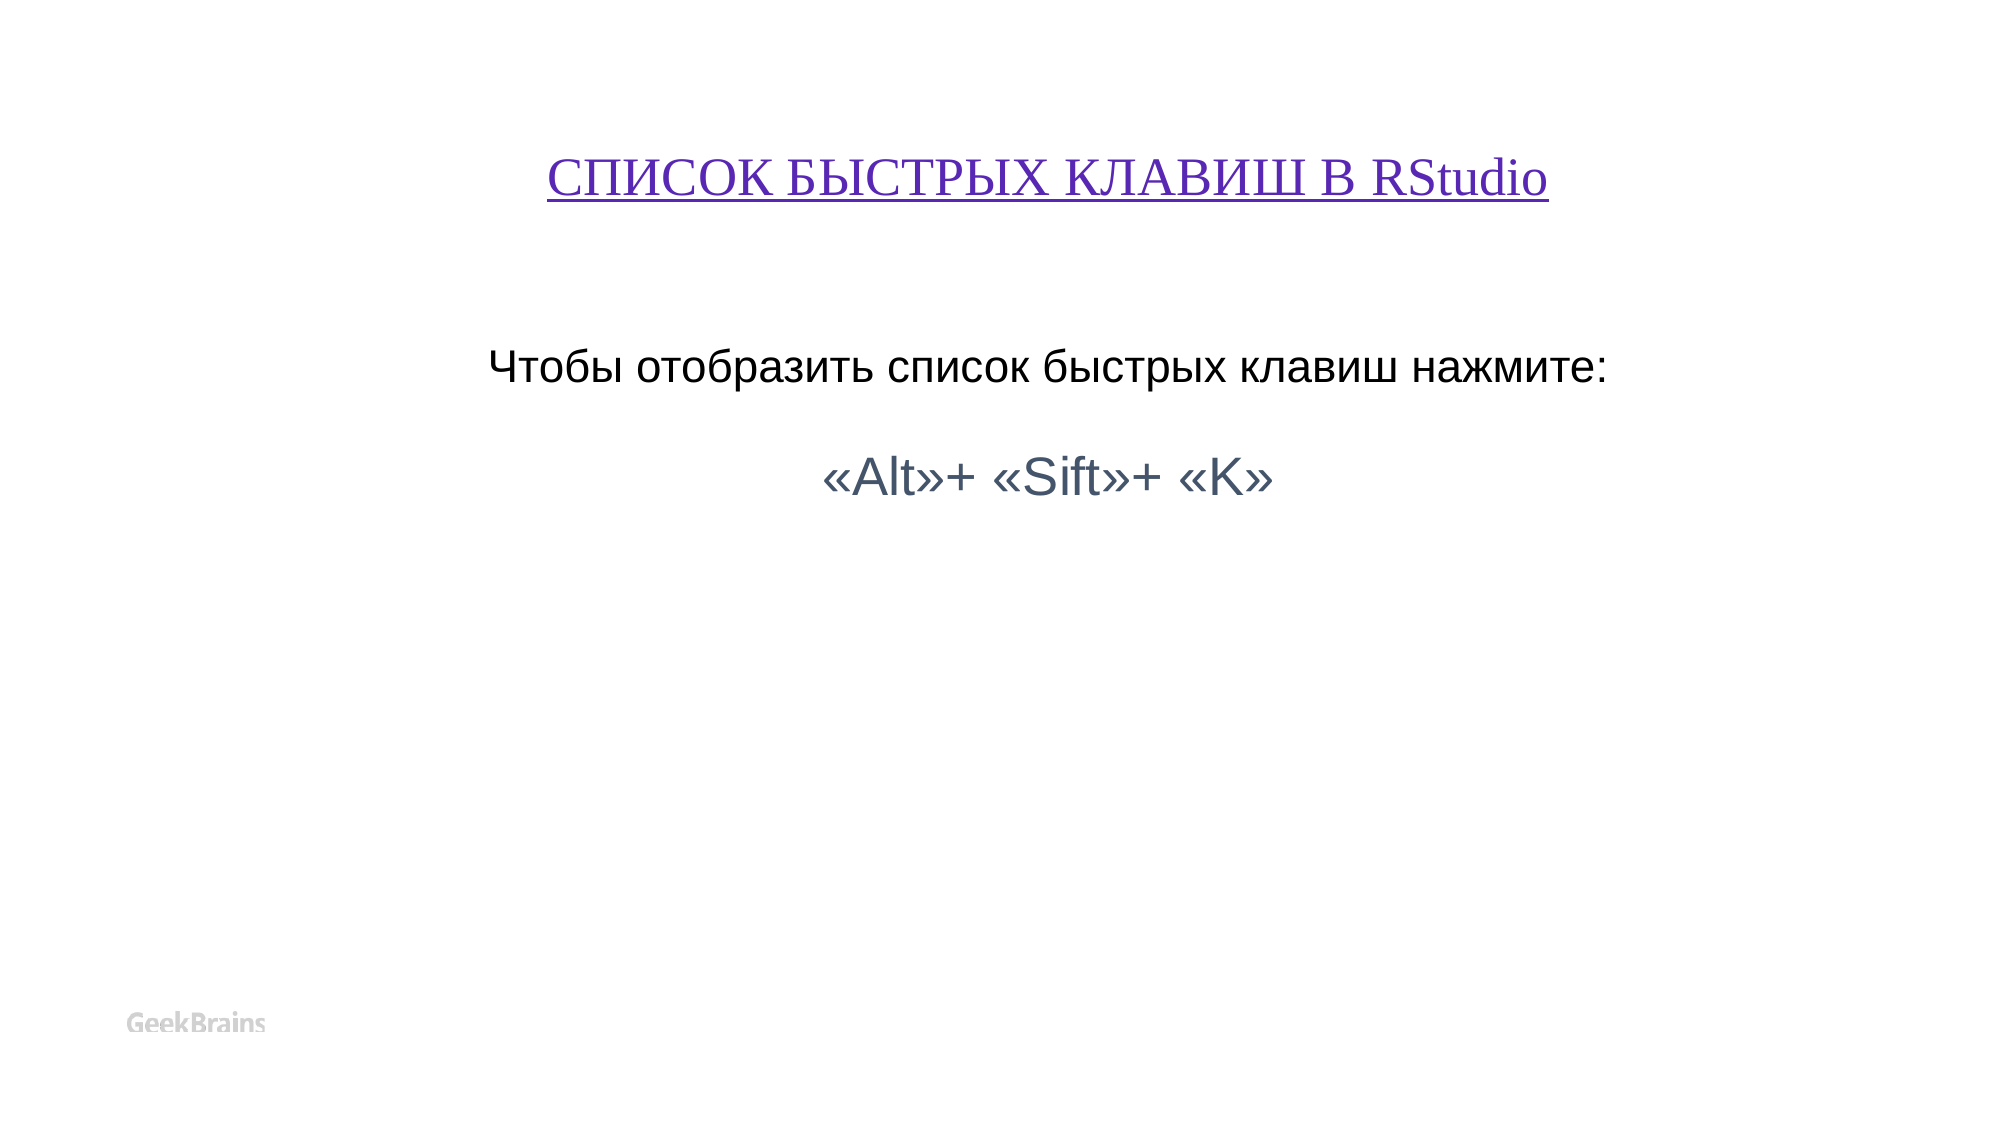

СПИСОК БЫСТРЫХ КЛАВИШ В RStudio

Чтобы отобразить список быстрых клавиш нажмите:
«Alt»+ «Sift»+ «K»